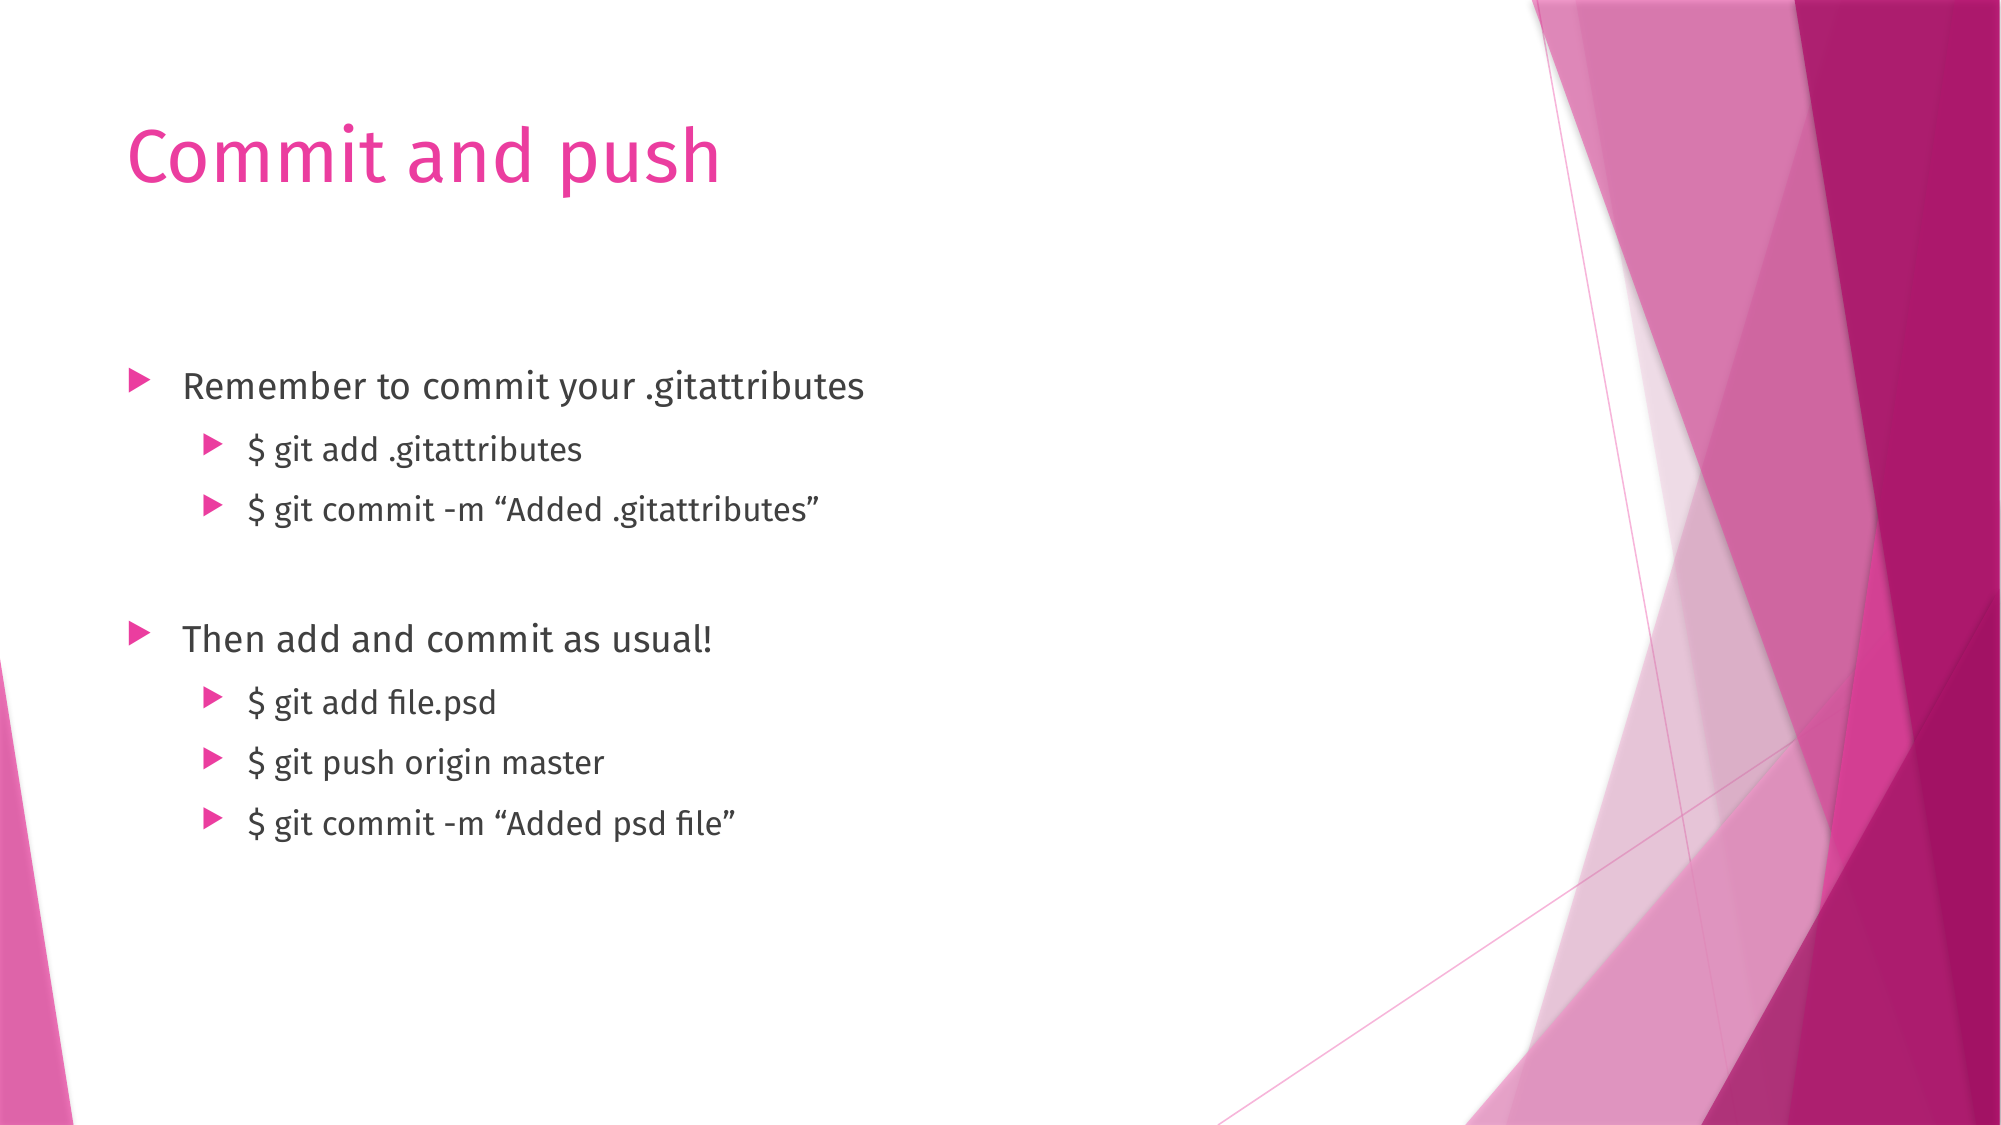

# Commit and push
Remember to commit your .gitattributes
$ git add .gitattributes
$ git commit -m “Added .gitattributes”

Then add and commit as usual!
$ git add file.psd
$ git push origin master
$ git commit -m “Added psd file”